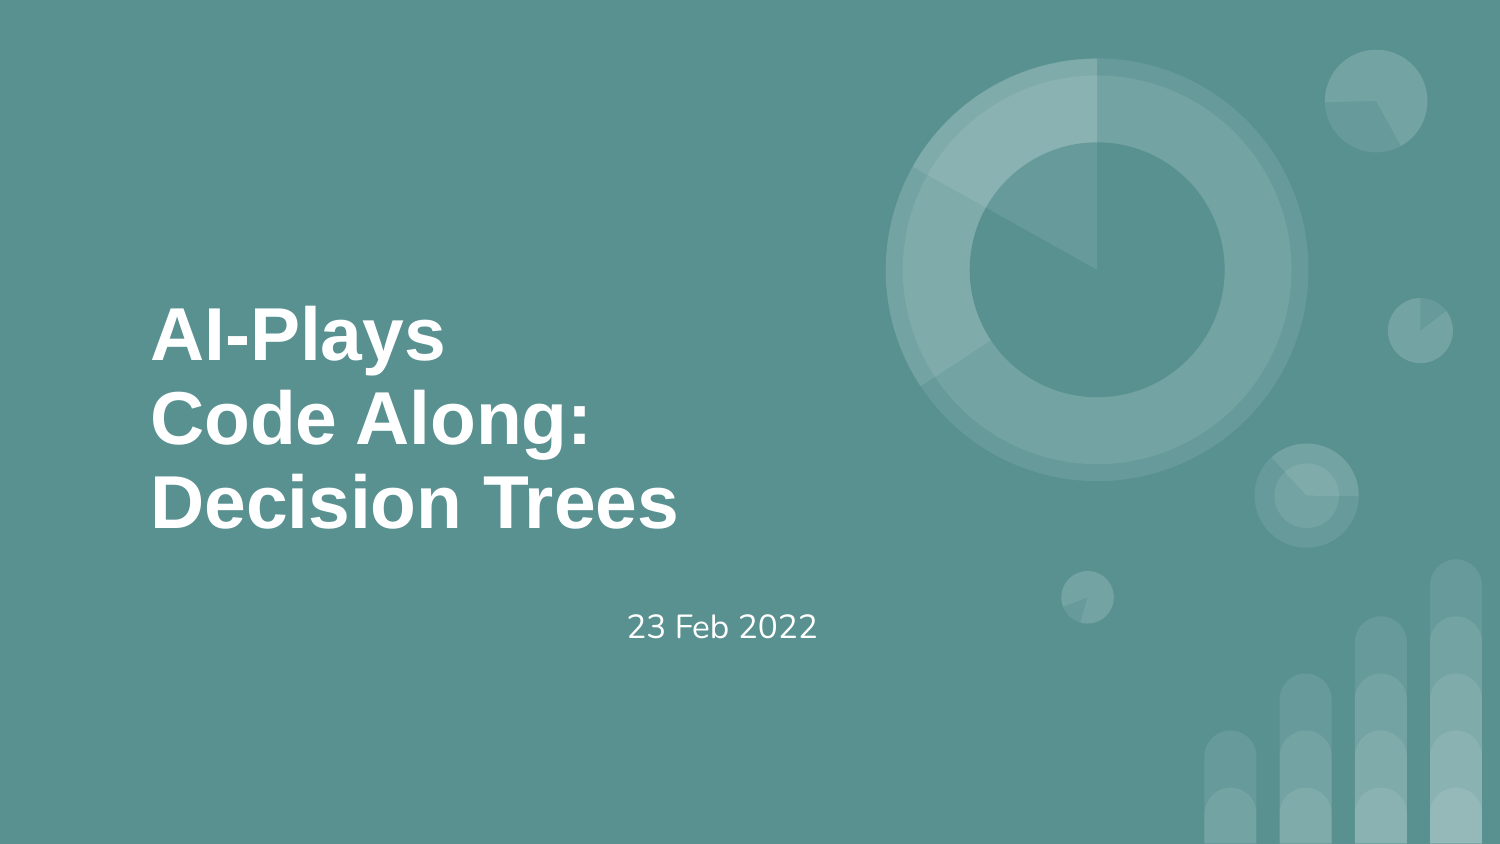

# AI-Plays
Code Along:
Decision Trees
23 Feb 2022